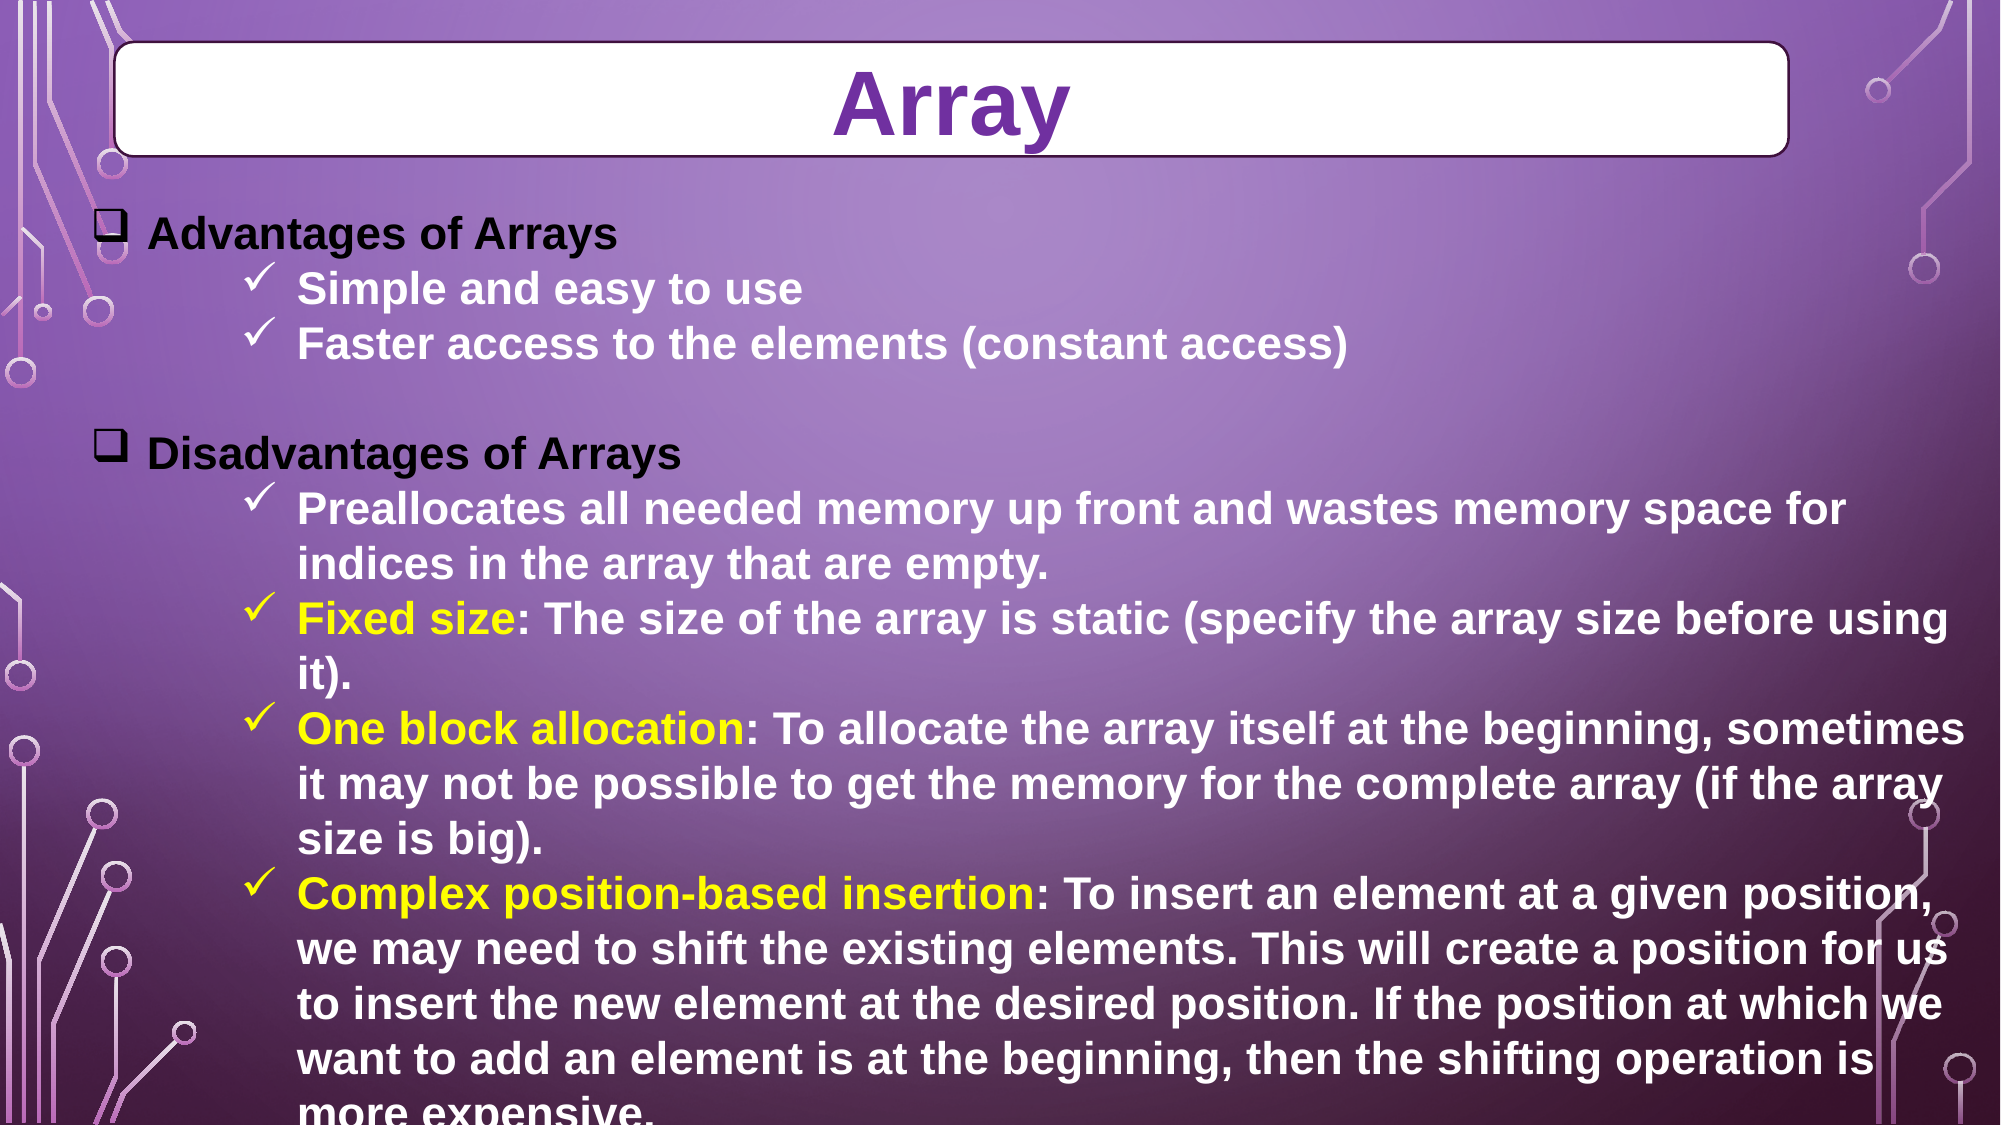

Array
Advantages of Arrays
Simple and easy to use
Faster access to the elements (constant access)

Disadvantages of Arrays
Preallocates all needed memory up front and wastes memory space for indices in the array that are empty.
Fixed size: The size of the array is static (specify the array size before using it).
One block allocation: To allocate the array itself at the beginning, sometimes it may not be possible to get the memory for the complete array (if the array size is big).
Complex position-based insertion: To insert an element at a given position, we may need to shift the existing elements. This will create a position for us to insert the new element at the desired position. If the position at which we want to add an element is at the beginning, then the shifting operation is more expensive.